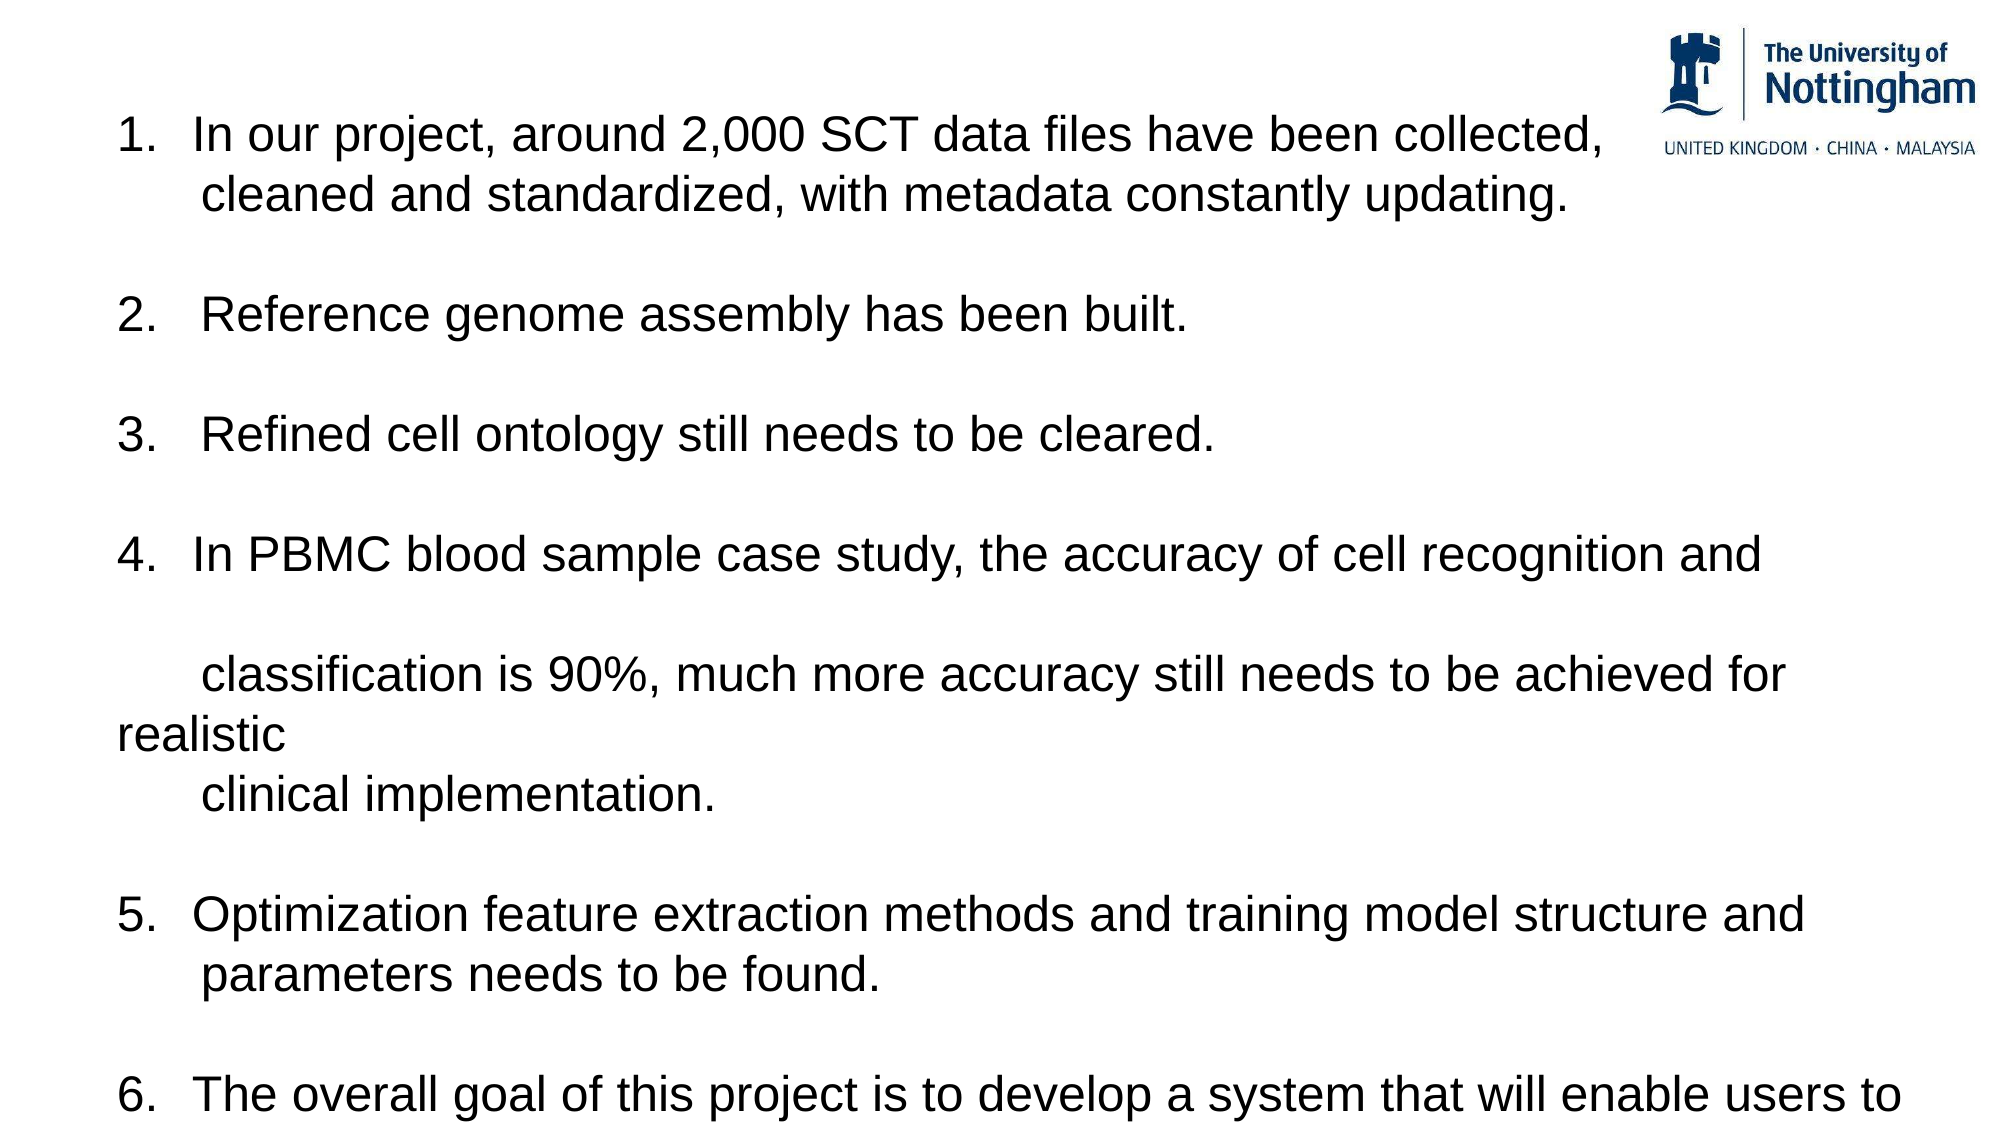

In our project, around 2,000 SCT data files have been collected,
      cleaned and standardized, with metadata constantly updating.

2.   Reference genome assembly has been built.

3.   Refined cell ontology still needs to be cleared.

In PBMC blood sample case study, the accuracy of cell recognition and
      classification is 90%, much more accuracy still needs to be achieved for realistic
      clinical implementation.

Optimization feature extraction methods and training model structure and
      parameters needs to be found.

The overall goal of this project is to develop a system that will enable users to
      perform automatized analysis of SCT data.